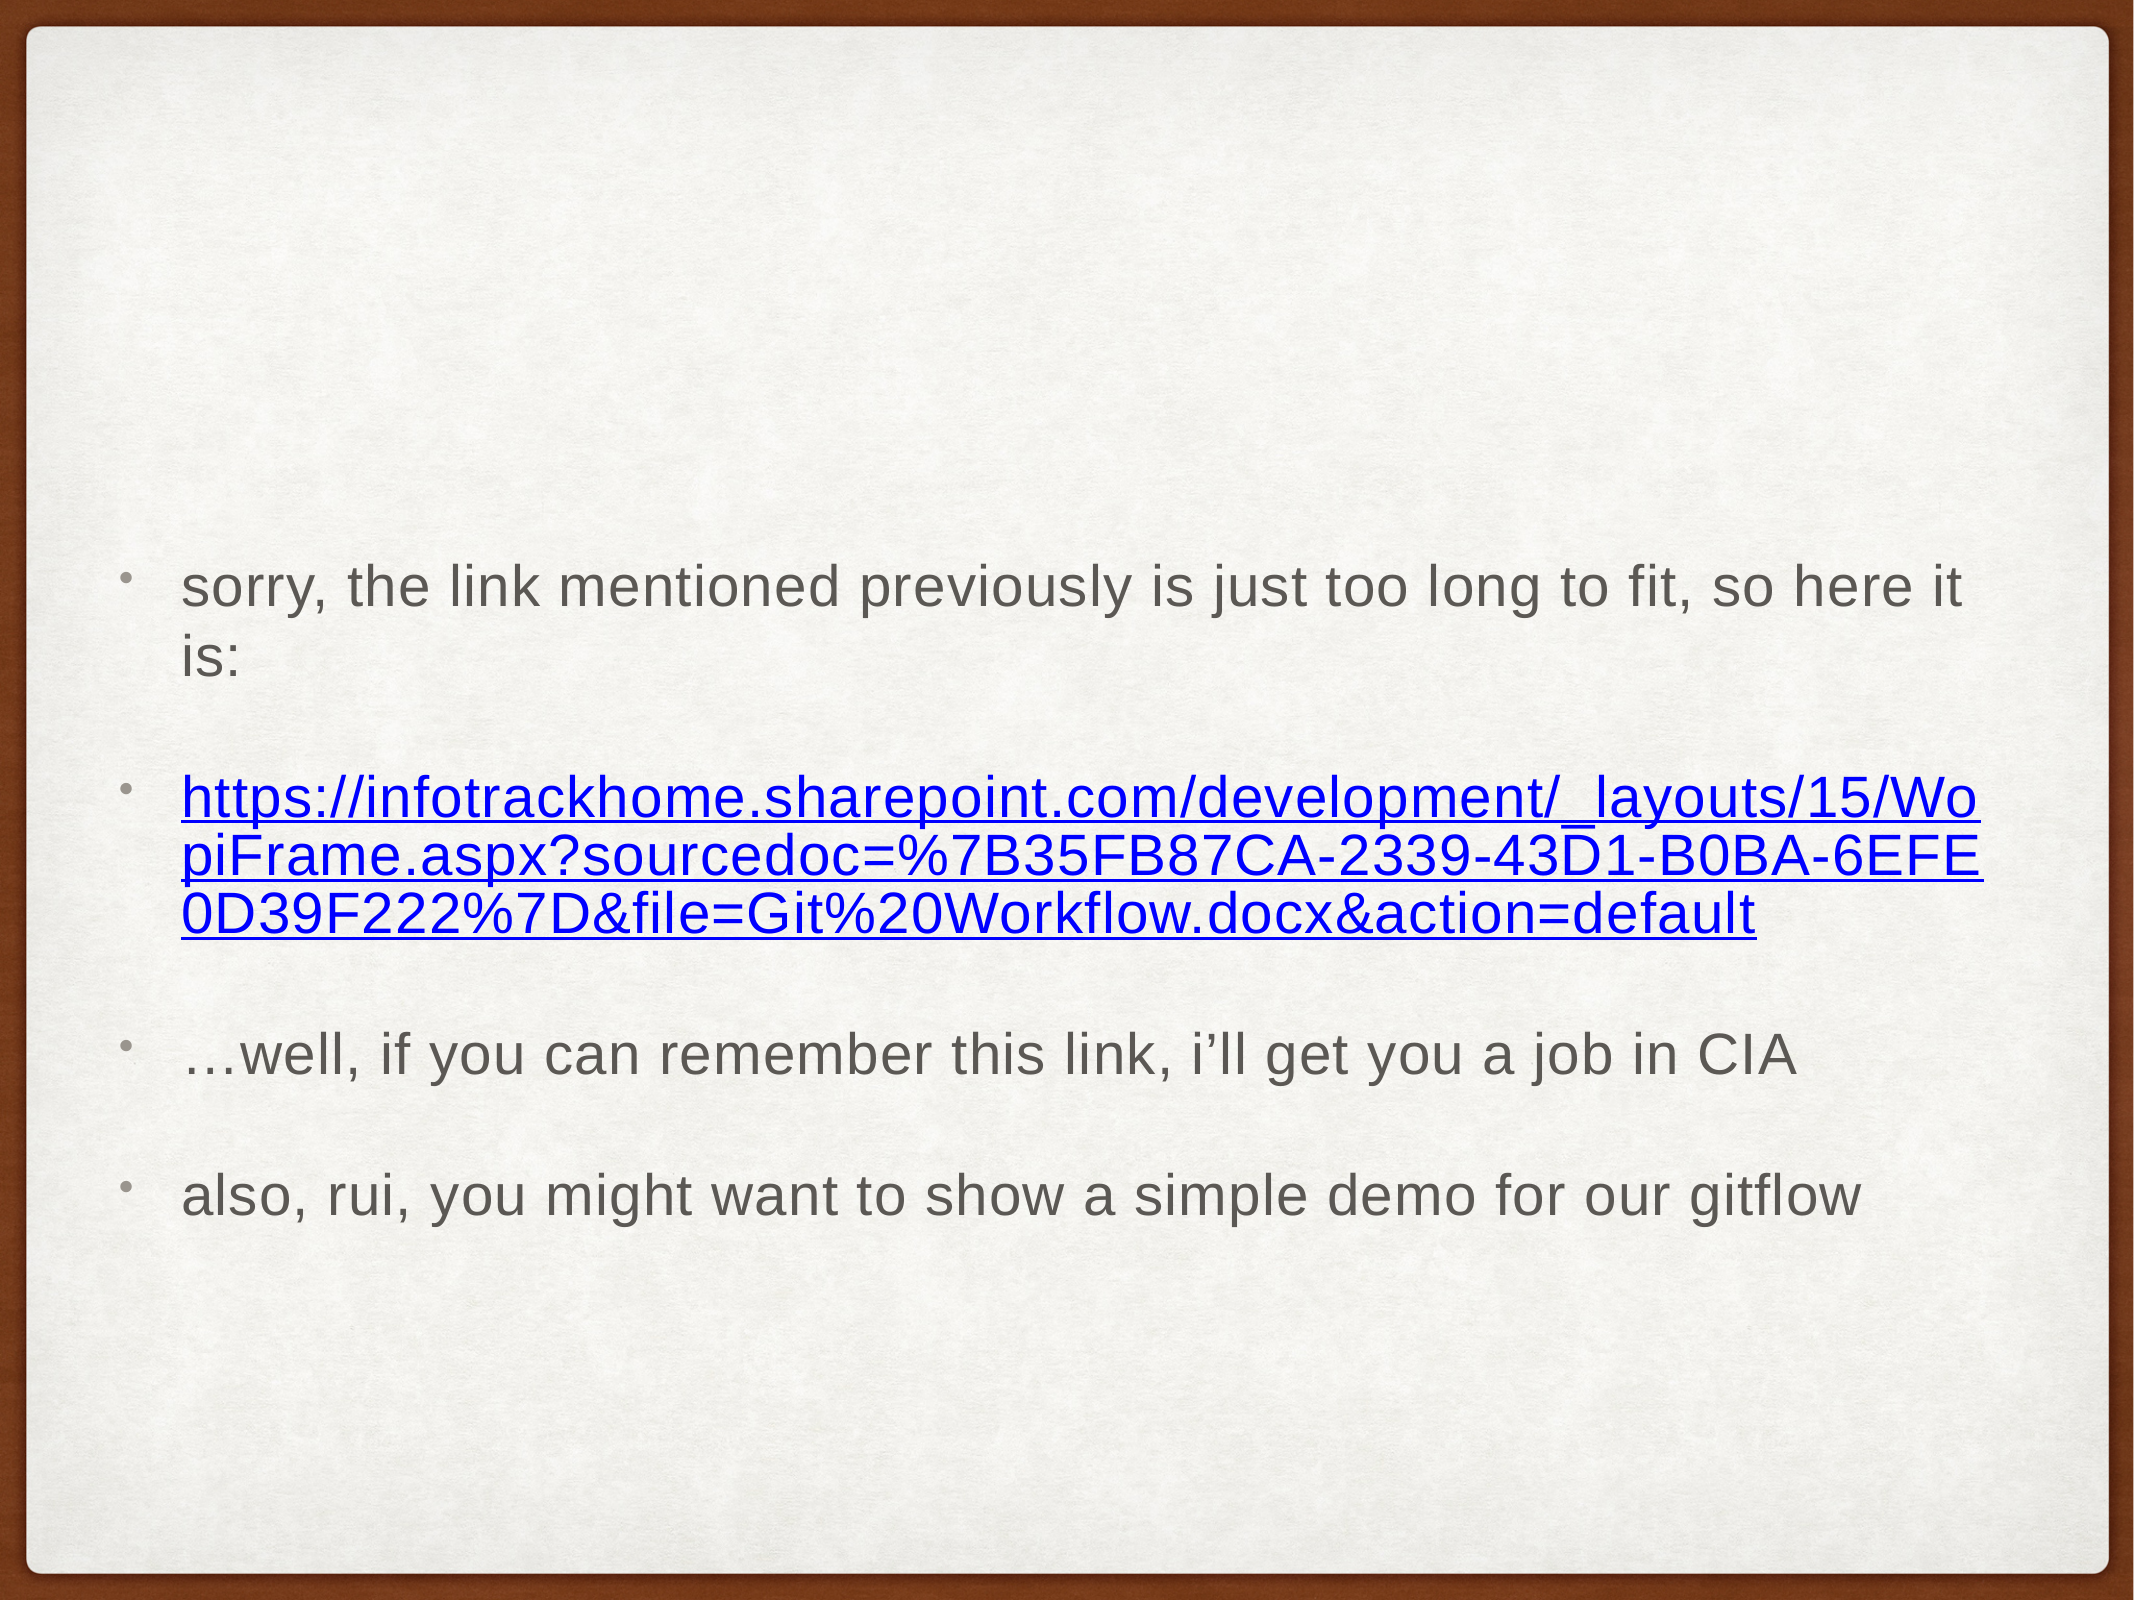

sorry, the link mentioned previously is just too long to fit, so here it is:
https://infotrackhome.sharepoint.com/development/_layouts/15/WopiFrame.aspx?sourcedoc=%7B35FB87CA-2339-43D1-B0BA-6EFE0D39F222%7D&file=Git%20Workflow.docx&action=default
…well, if you can remember this link, i’ll get you a job in CIA
also, rui, you might want to show a simple demo for our gitflow